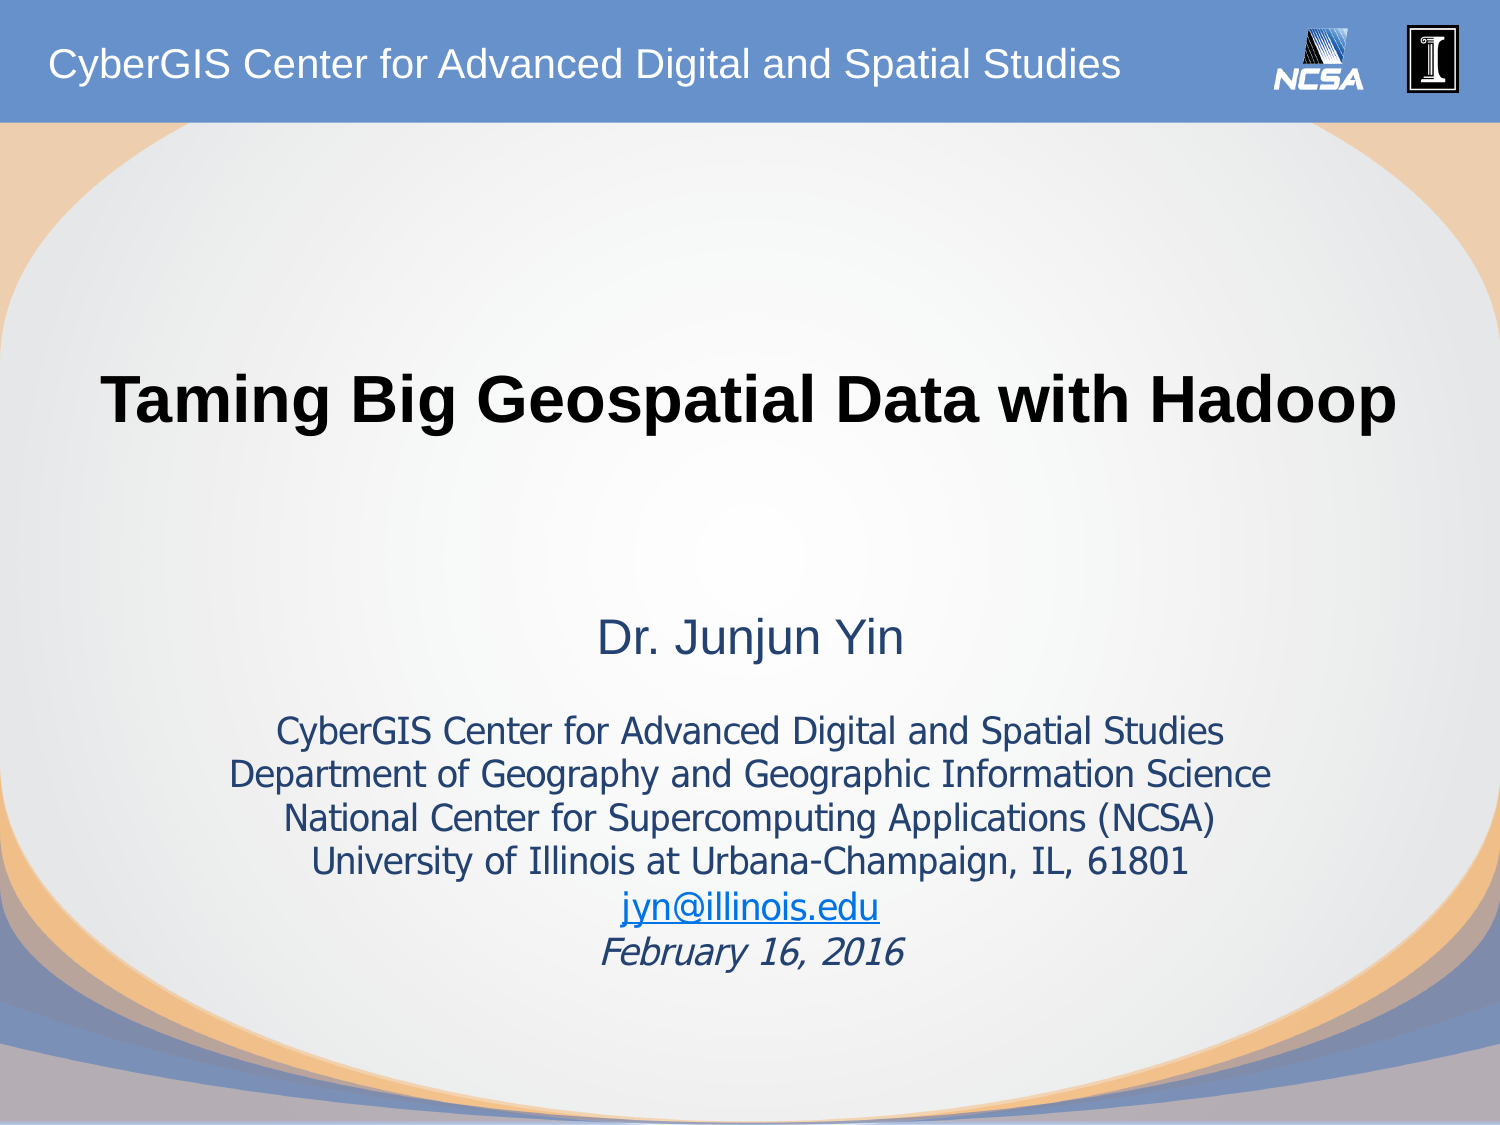

# Taming Big Geospatial Data with Hadoop

Dr. Junjun Yin

CyberGIS Center for Advanced Digital and Spatial Studies
Department of Geography and Geographic Information Science
National Center for Supercomputing Applications (NCSA)
University of Illinois at Urbana-Champaign, IL, 61801
jyn@illinois.edu
February 16, 2016